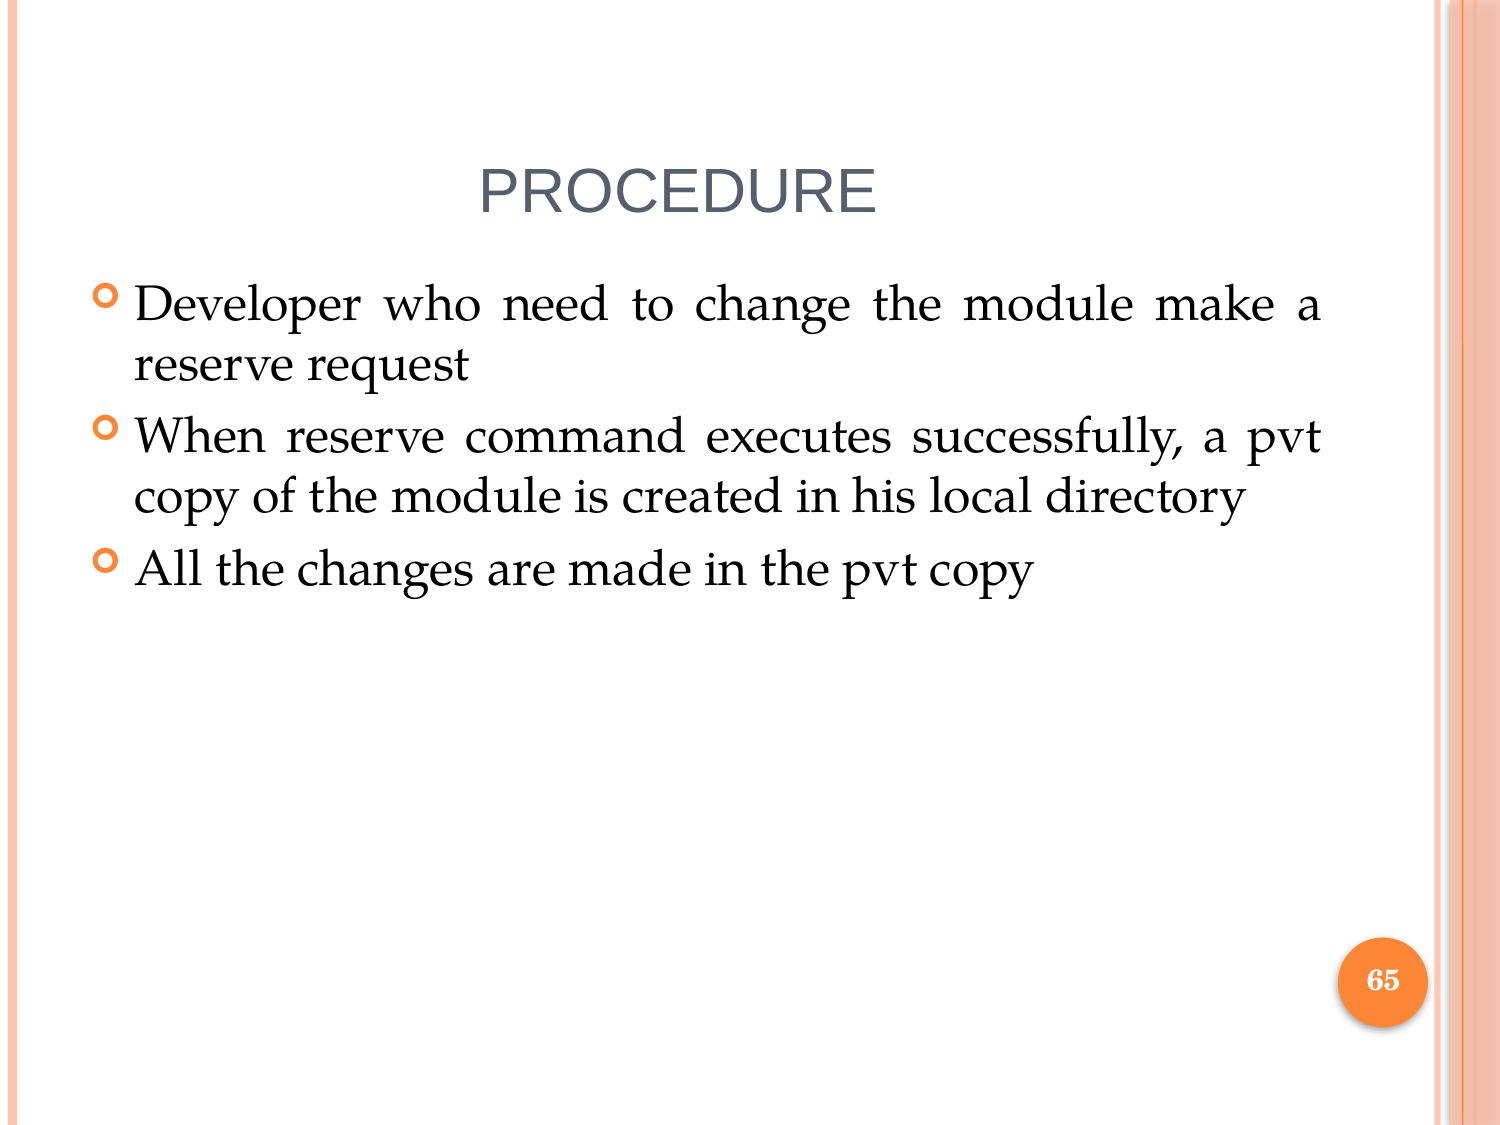

# Procedure
Developer who need to change the module make a reserve request
When reserve command executes successfully, a pvt copy of the module is created in his local directory
All the changes are made in the pvt copy
65